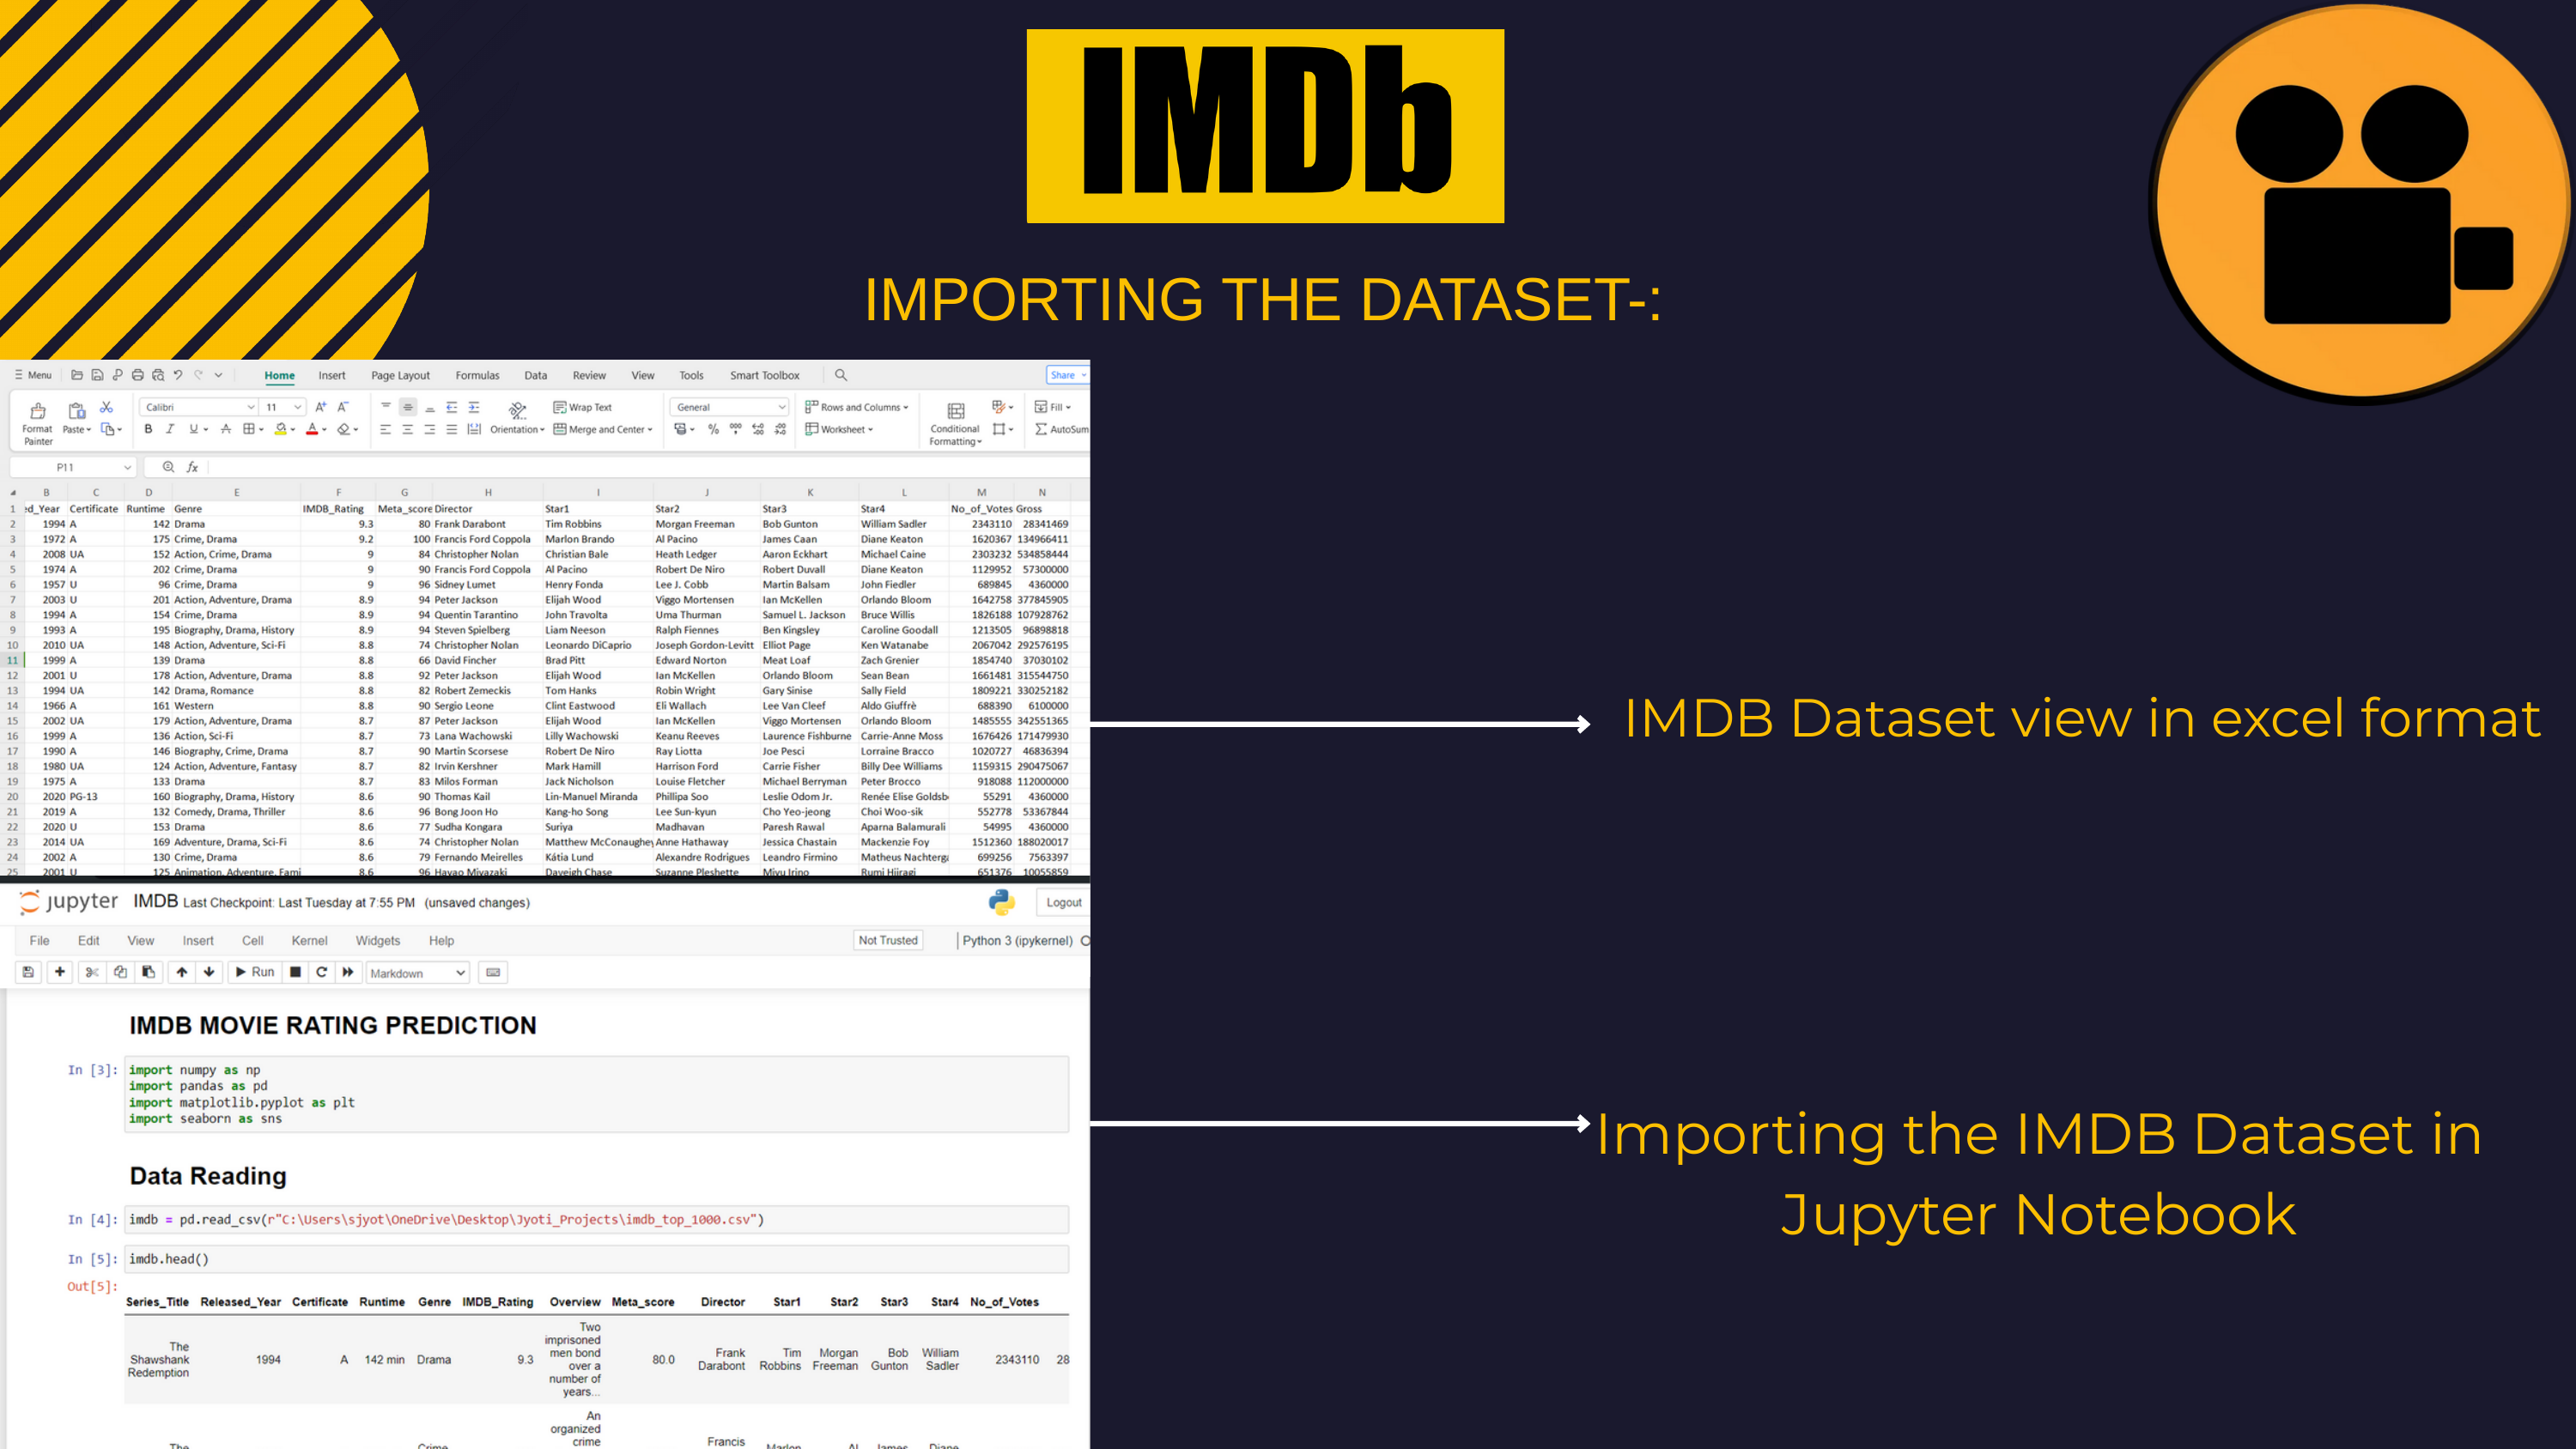

IMPORTING THE DATASET-:

IMDB Dataset view in excel format

Importing the IMDB Dataset in Jupyter Notebook